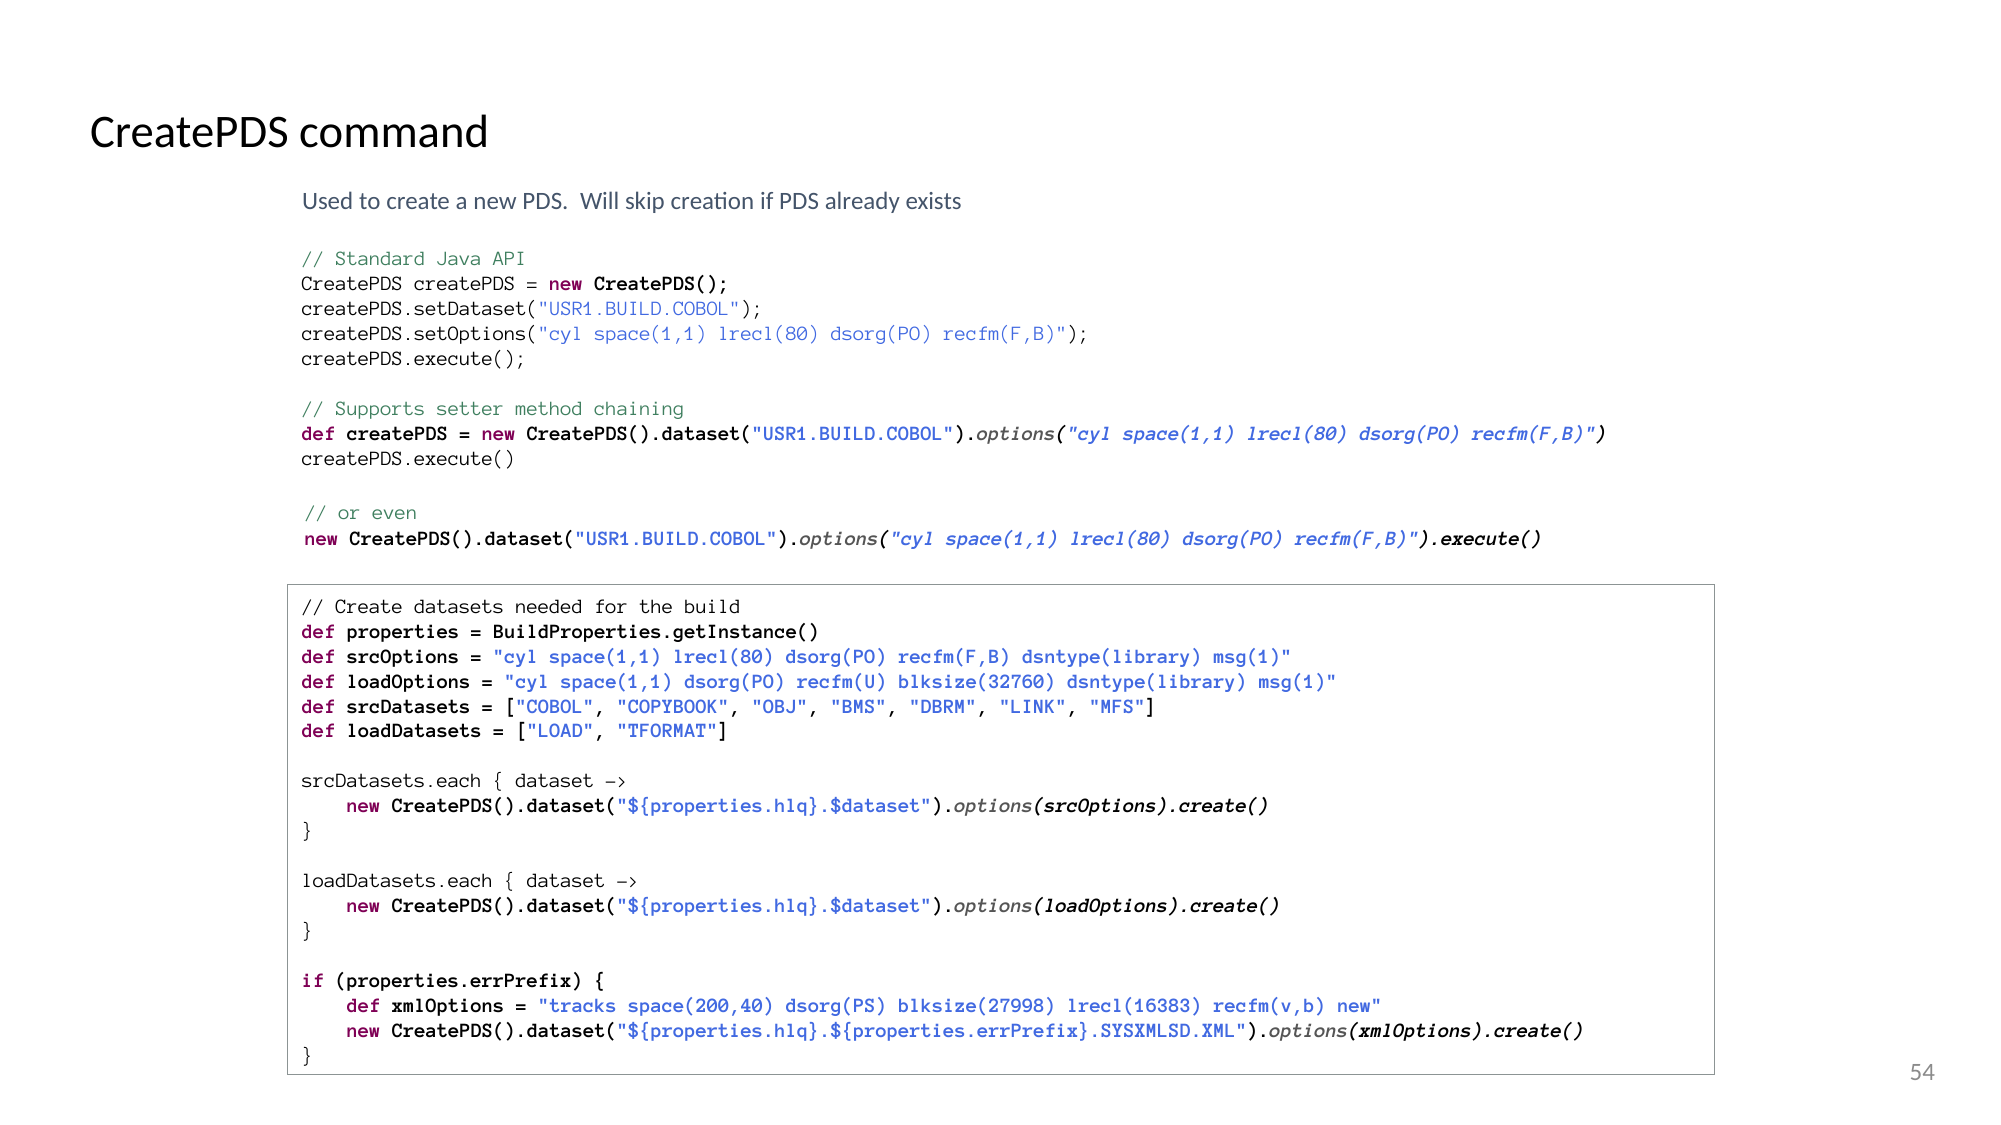

# CreatePDS command
Used to create a new PDS.  Will skip creation if PDS already exists
// Standard Java API
CreatePDS createPDS = new CreatePDS();
createPDS.setDataset("USR1.BUILD.COBOL");
createPDS.setOptions("cyl space(1,1) lrecl(80) dsorg(PO) recfm(F,B)");
createPDS.execute();

// Supports setter method chaining
def createPDS = new CreatePDS().dataset("USR1.BUILD.COBOL").options("cyl space(1,1) lrecl(80) dsorg(PO) recfm(F,B)")
createPDS.execute()
// or even
new CreatePDS().dataset("USR1.BUILD.COBOL").options("cyl space(1,1) lrecl(80) dsorg(PO) recfm(F,B)").execute()
// Create datasets needed for the build
def properties = BuildProperties.getInstance()
def srcOptions = "cyl space(1,1) lrecl(80) dsorg(PO) recfm(F,B) dsntype(library) msg(1)"
def loadOptions = "cyl space(1,1) dsorg(PO) recfm(U) blksize(32760) dsntype(library) msg(1)"
def srcDatasets = ["COBOL", "COPYBOOK", "OBJ", "BMS", "DBRM", "LINK", "MFS"]
def loadDatasets = ["LOAD", "TFORMAT"]

srcDatasets.each { dataset ->
    new CreatePDS().dataset("${properties.hlq}.$dataset").options(srcOptions).create()
}

loadDatasets.each { dataset ->
    new CreatePDS().dataset("${properties.hlq}.$dataset").options(loadOptions).create()
}

if (properties.errPrefix) {
    def xmlOptions = "tracks space(200,40) dsorg(PS) blksize(27998) lrecl(16383) recfm(v,b) new"
    new CreatePDS().dataset("${properties.hlq}.${properties.errPrefix}.SYSXMLSD.XML").options(xmlOptions).create()
}
54